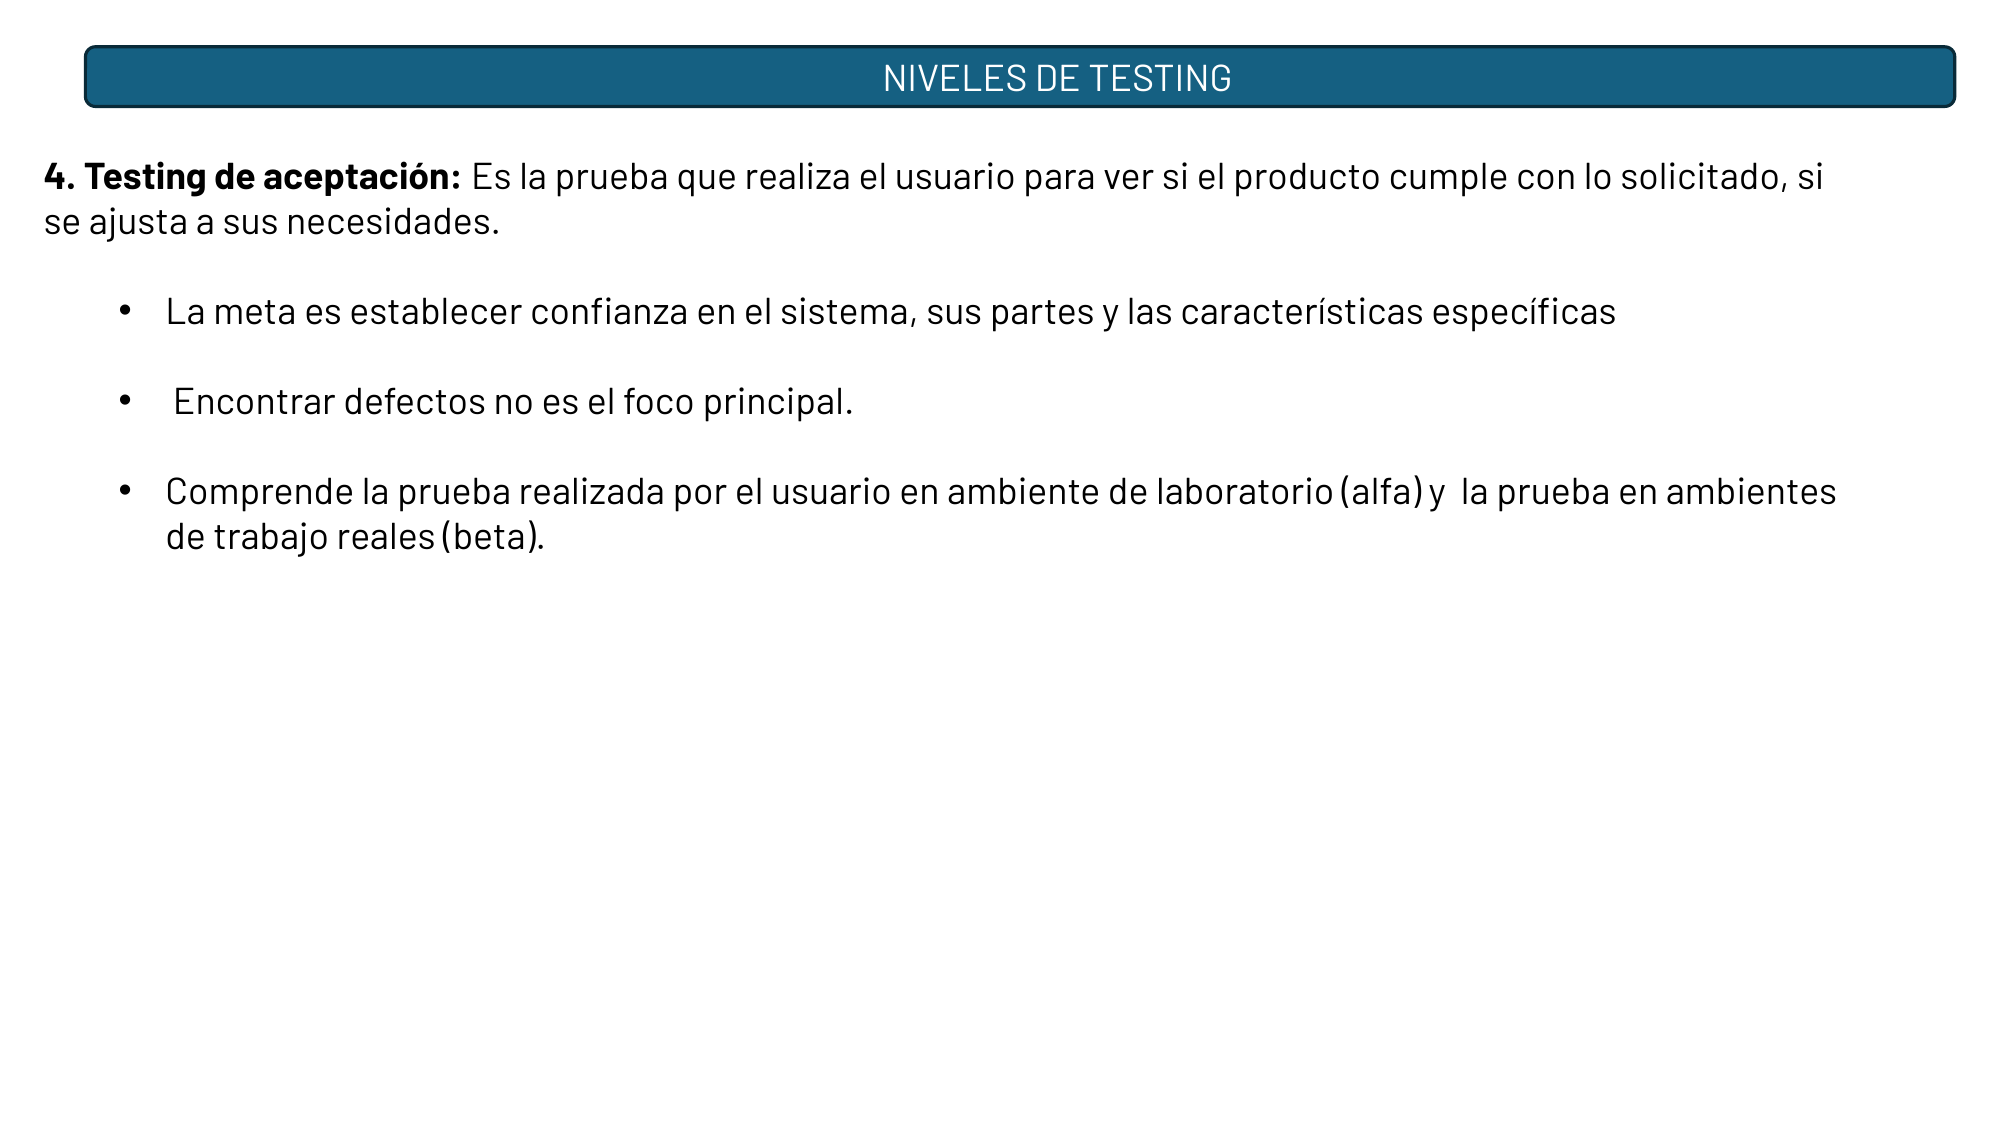

NIVELES DE TESTING
4. Testing de aceptación: Es la prueba que realiza el usuario para ver si el producto cumple con lo solicitado, si se ajusta a sus necesidades.

La meta es establecer confianza en el sistema, sus partes y las características específicas

 Encontrar defectos no es el foco principal.

Comprende la prueba realizada por el usuario en ambiente de laboratorio (alfa) y  la prueba en ambientes de trabajo reales (beta).